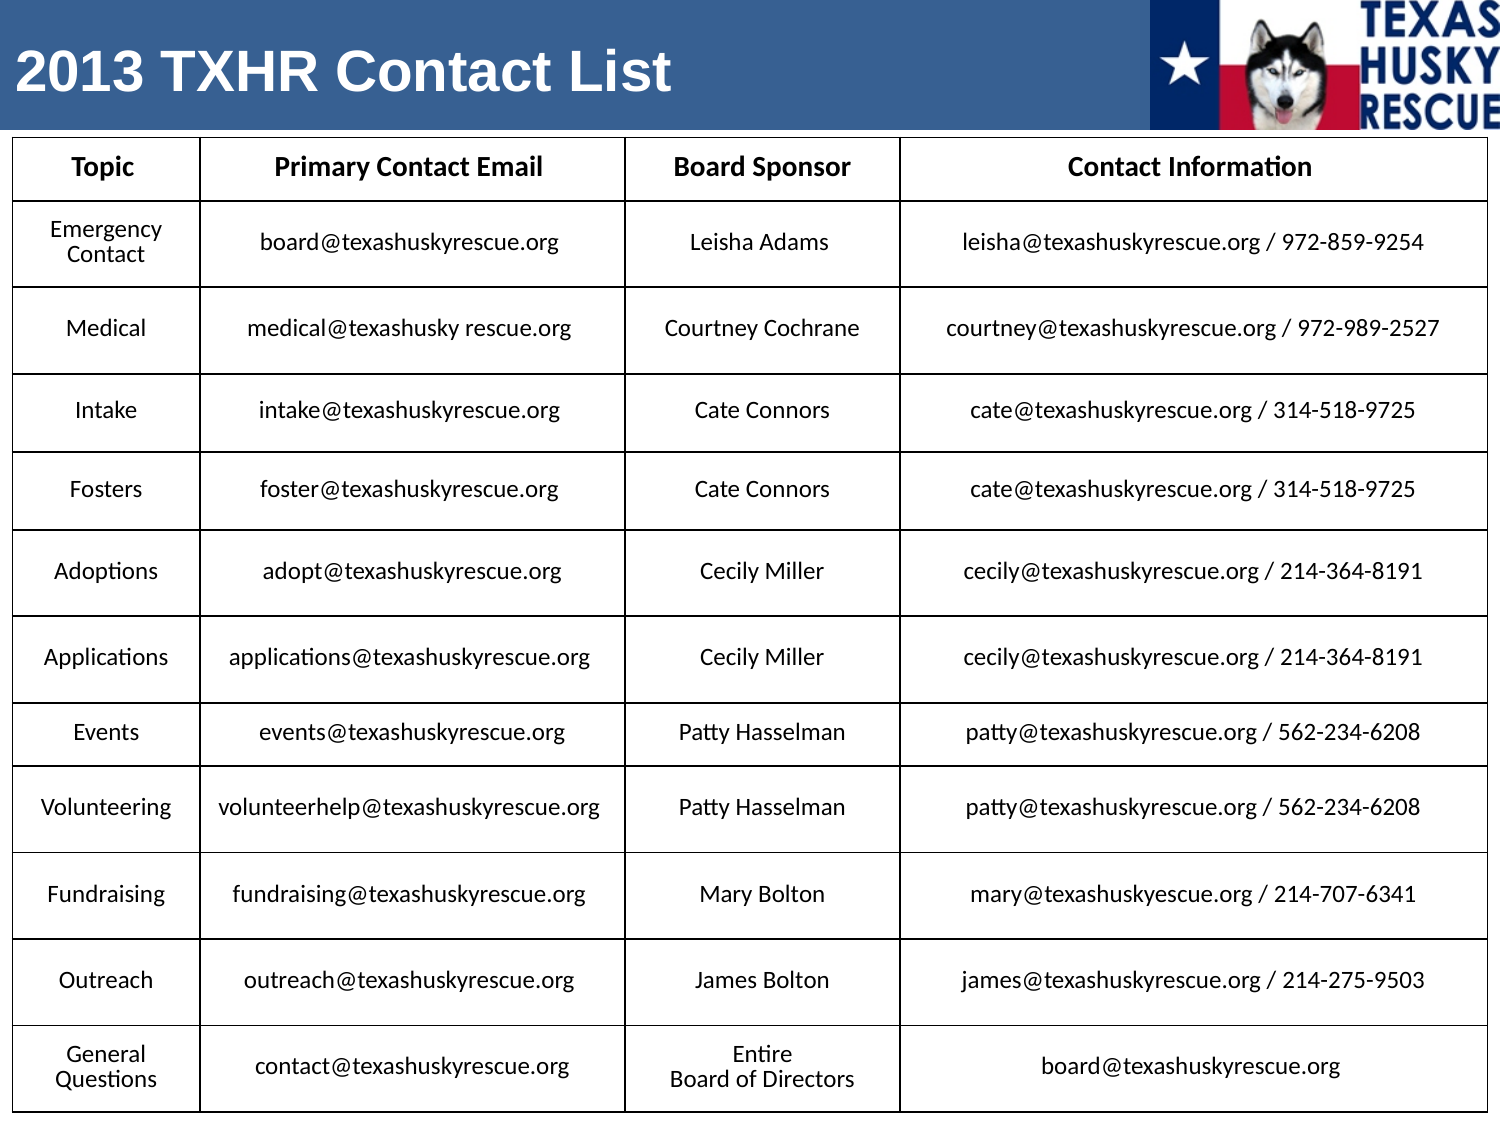

# 2013 TXHR Contact List
| Topic | Primary Contact Email | Board Sponsor | Contact Information |
| --- | --- | --- | --- |
| Emergency Contact | board@texashuskyrescue.org | Leisha Adams | leisha@texashuskyrescue.org / 972-859-9254 |
| Medical | medical@texashusky rescue.org | Courtney Cochrane | courtney@texashuskyrescue.org / 972-989-2527 |
| Intake | intake@texashuskyrescue.org | Cate Connors | cate@texashuskyrescue.org / 314-518-9725 |
| Fosters | foster@texashuskyrescue.org | Cate Connors | cate@texashuskyrescue.org / 314-518-9725 |
| Adoptions | adopt@texashuskyrescue.org | Cecily Miller | cecily@texashuskyrescue.org / 214-364-8191 |
| Applications | applications@texashuskyrescue.org | Cecily Miller | cecily@texashuskyrescue.org / 214-364-8191 |
| Events | events@texashuskyrescue.org | Patty Hasselman | patty@texashuskyrescue.org / 562-234-6208 |
| Volunteering | volunteerhelp@texashuskyrescue.org | Patty Hasselman | patty@texashuskyrescue.org / 562-234-6208 |
| Fundraising | fundraising@texashuskyrescue.org | Mary Bolton | mary@texashuskyescue.org / 214-707-6341 |
| Outreach | outreach@texashuskyrescue.org | James Bolton | james@texashuskyrescue.org / 214-275-9503 |
| General Questions | contact@texashuskyrescue.org | Entire Board of Directors | board@texashuskyrescue.org |
Name, Title, email and phone # of all board members here